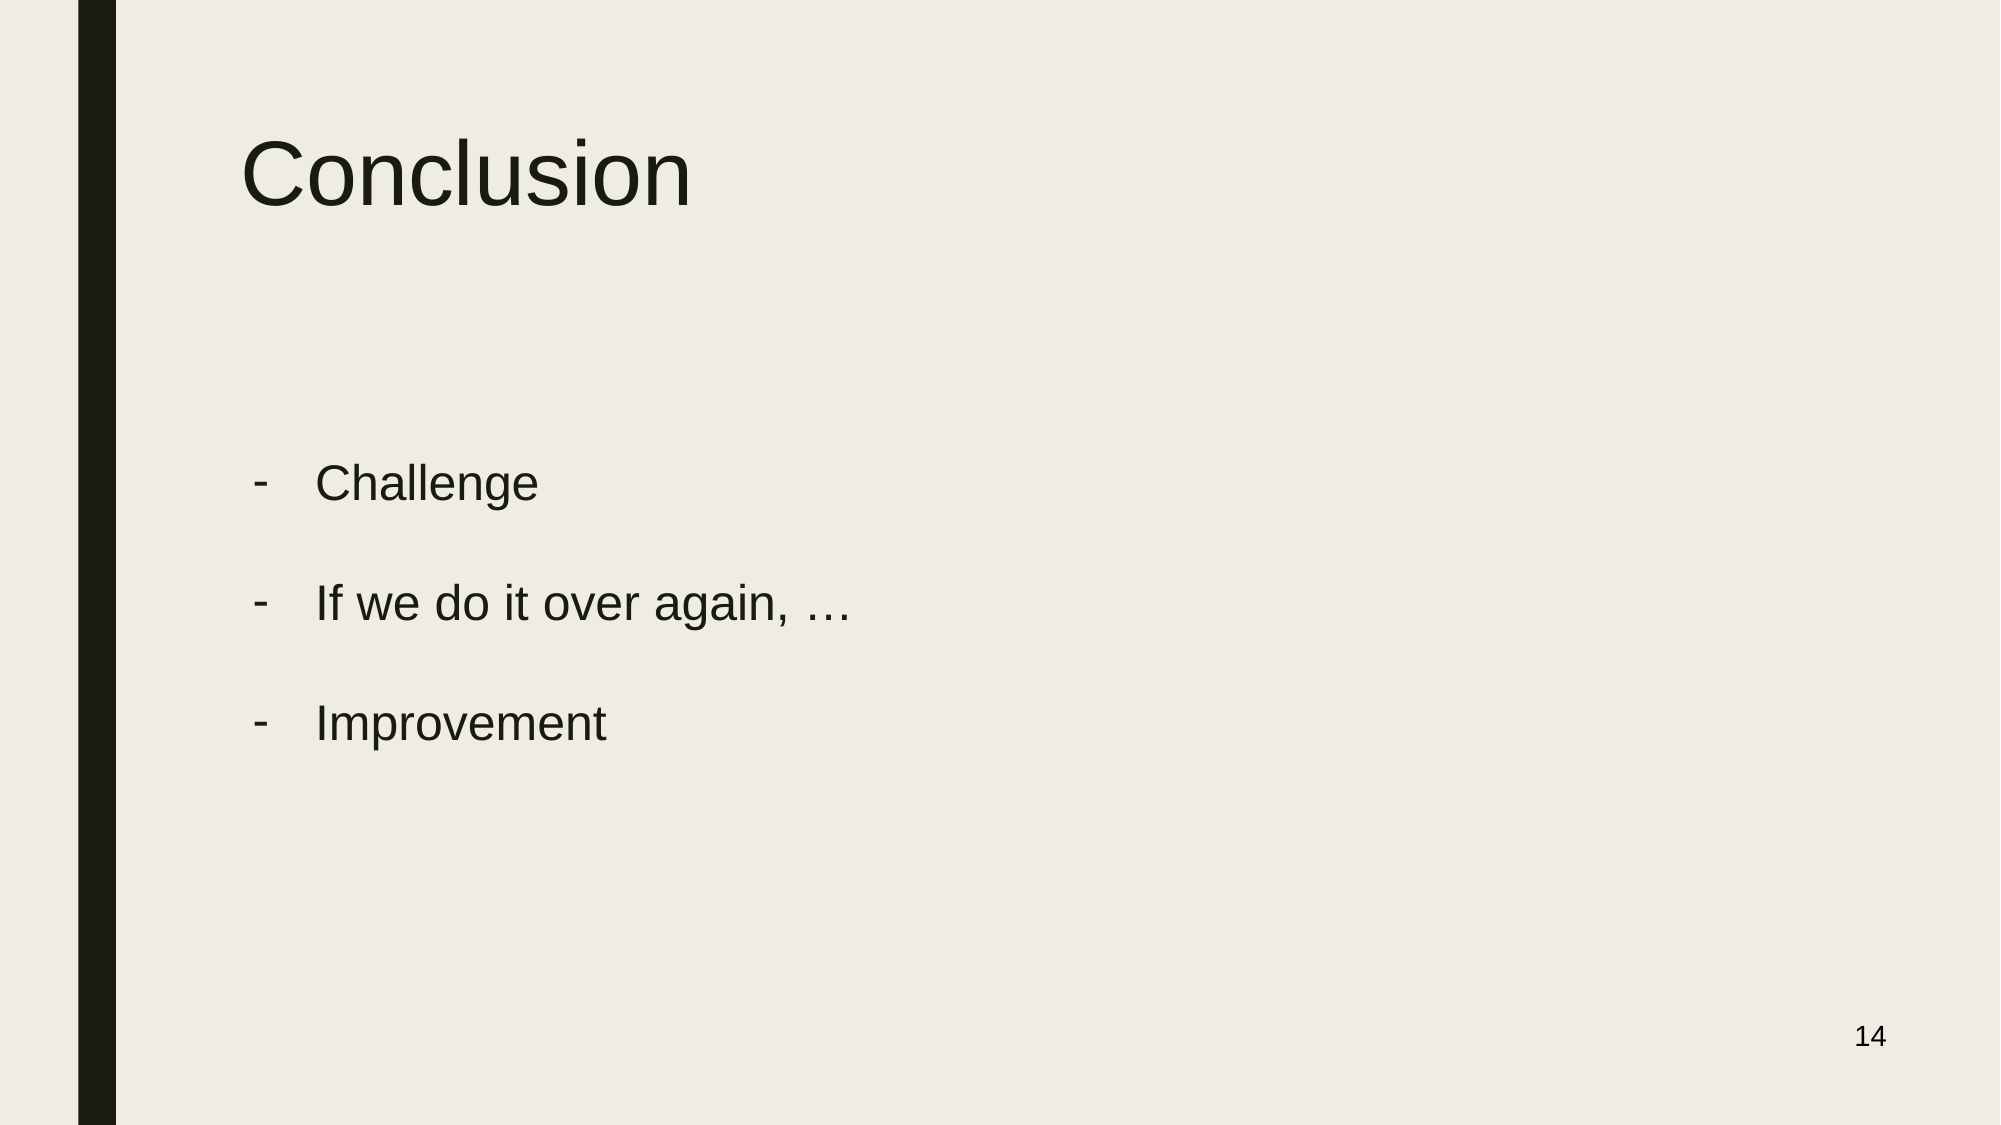

# Conclusion
Challenge
If we do it over again, …
Improvement
14